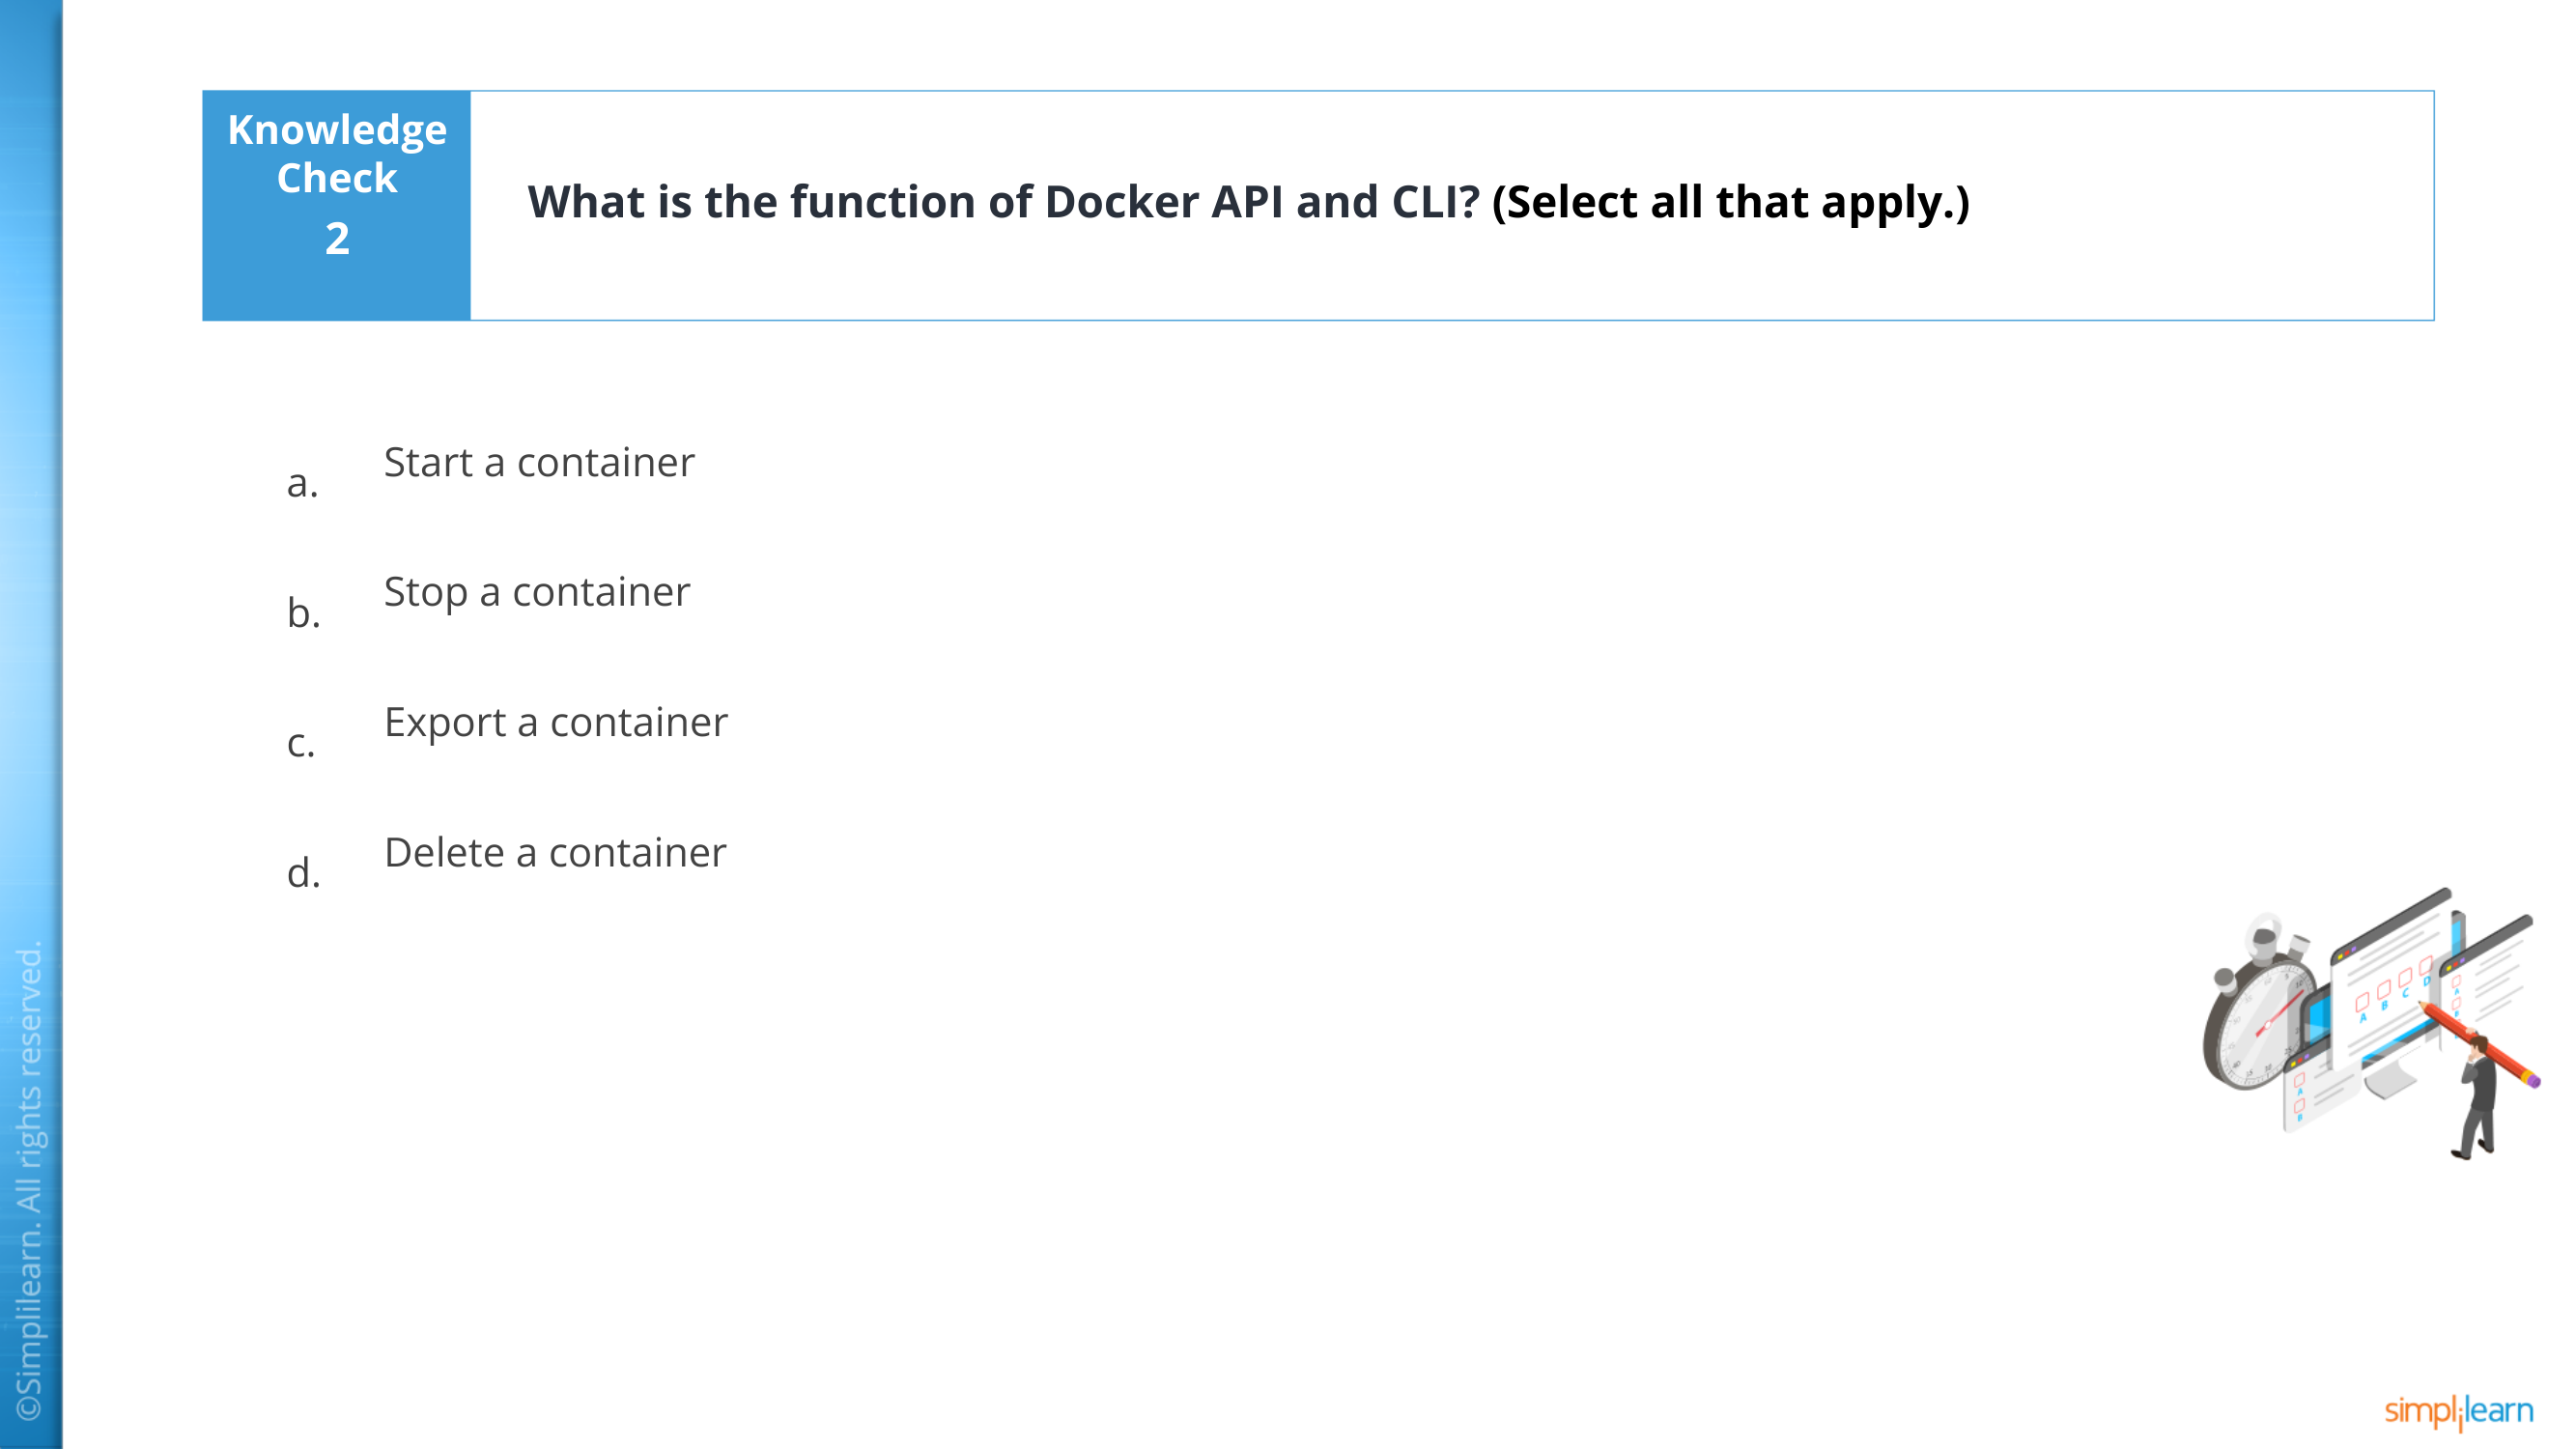

What is the function of Docker API and CLI? (Select all that apply.)
2
Start a container
Stop a container
Export a container
Delete a container